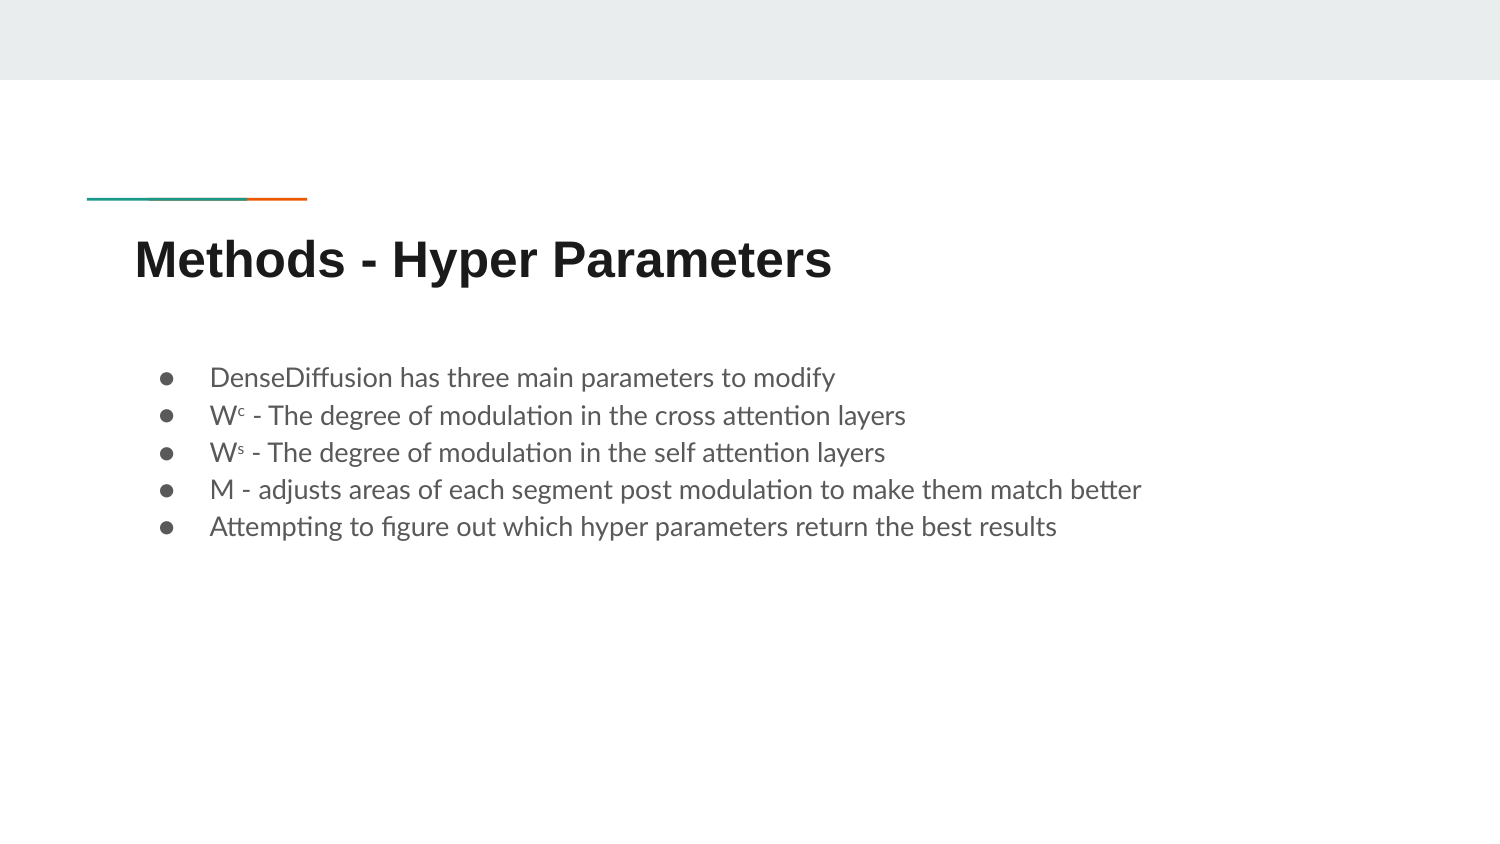

# Methods - Hyper Parameters
DenseDiffusion has three main parameters to modify
Wc - The degree of modulation in the cross attention layers
Ws - The degree of modulation in the self attention layers
M - adjusts areas of each segment post modulation to make them match better
Attempting to figure out which hyper parameters return the best results